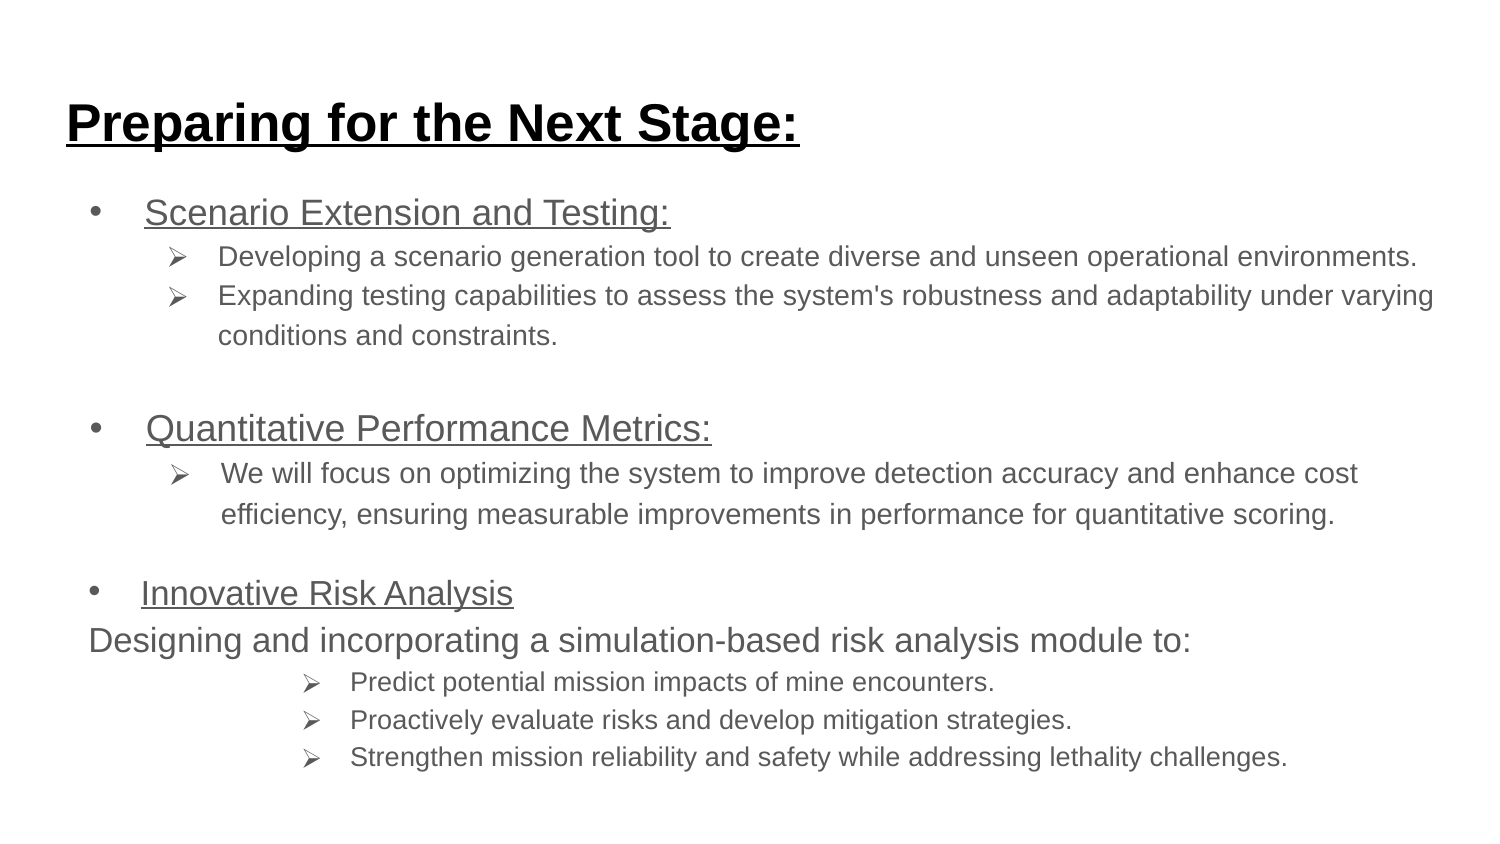

# Preparing for the Next Stage:
Scenario Extension and Testing:
Developing a scenario generation tool to create diverse and unseen operational environments.
Expanding testing capabilities to assess the system's robustness and adaptability under varying conditions and constraints.
Quantitative Performance Metrics:
We will focus on optimizing the system to improve detection accuracy and enhance cost efficiency, ensuring measurable improvements in performance for quantitative scoring.

Innovative Risk Analysis
	Designing and incorporating a simulation-based risk analysis module to:
Predict potential mission impacts of mine encounters.
Proactively evaluate risks and develop mitigation strategies.
Strengthen mission reliability and safety while addressing lethality challenges.